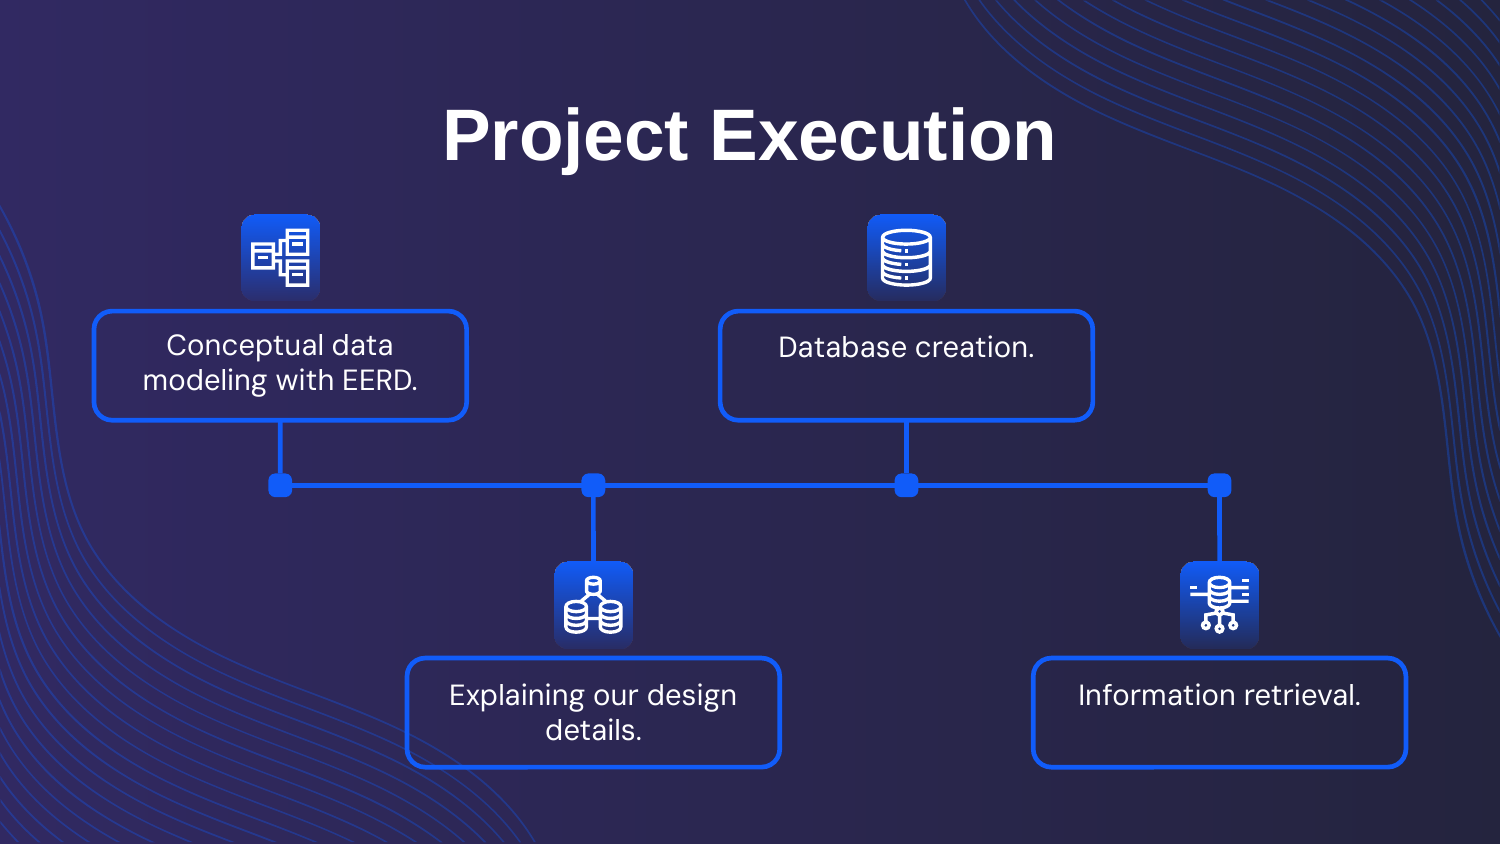

# Project Execution

Conceptual data modeling with EERD.

Database creation.

Explaining our design details.
Information retrieval.